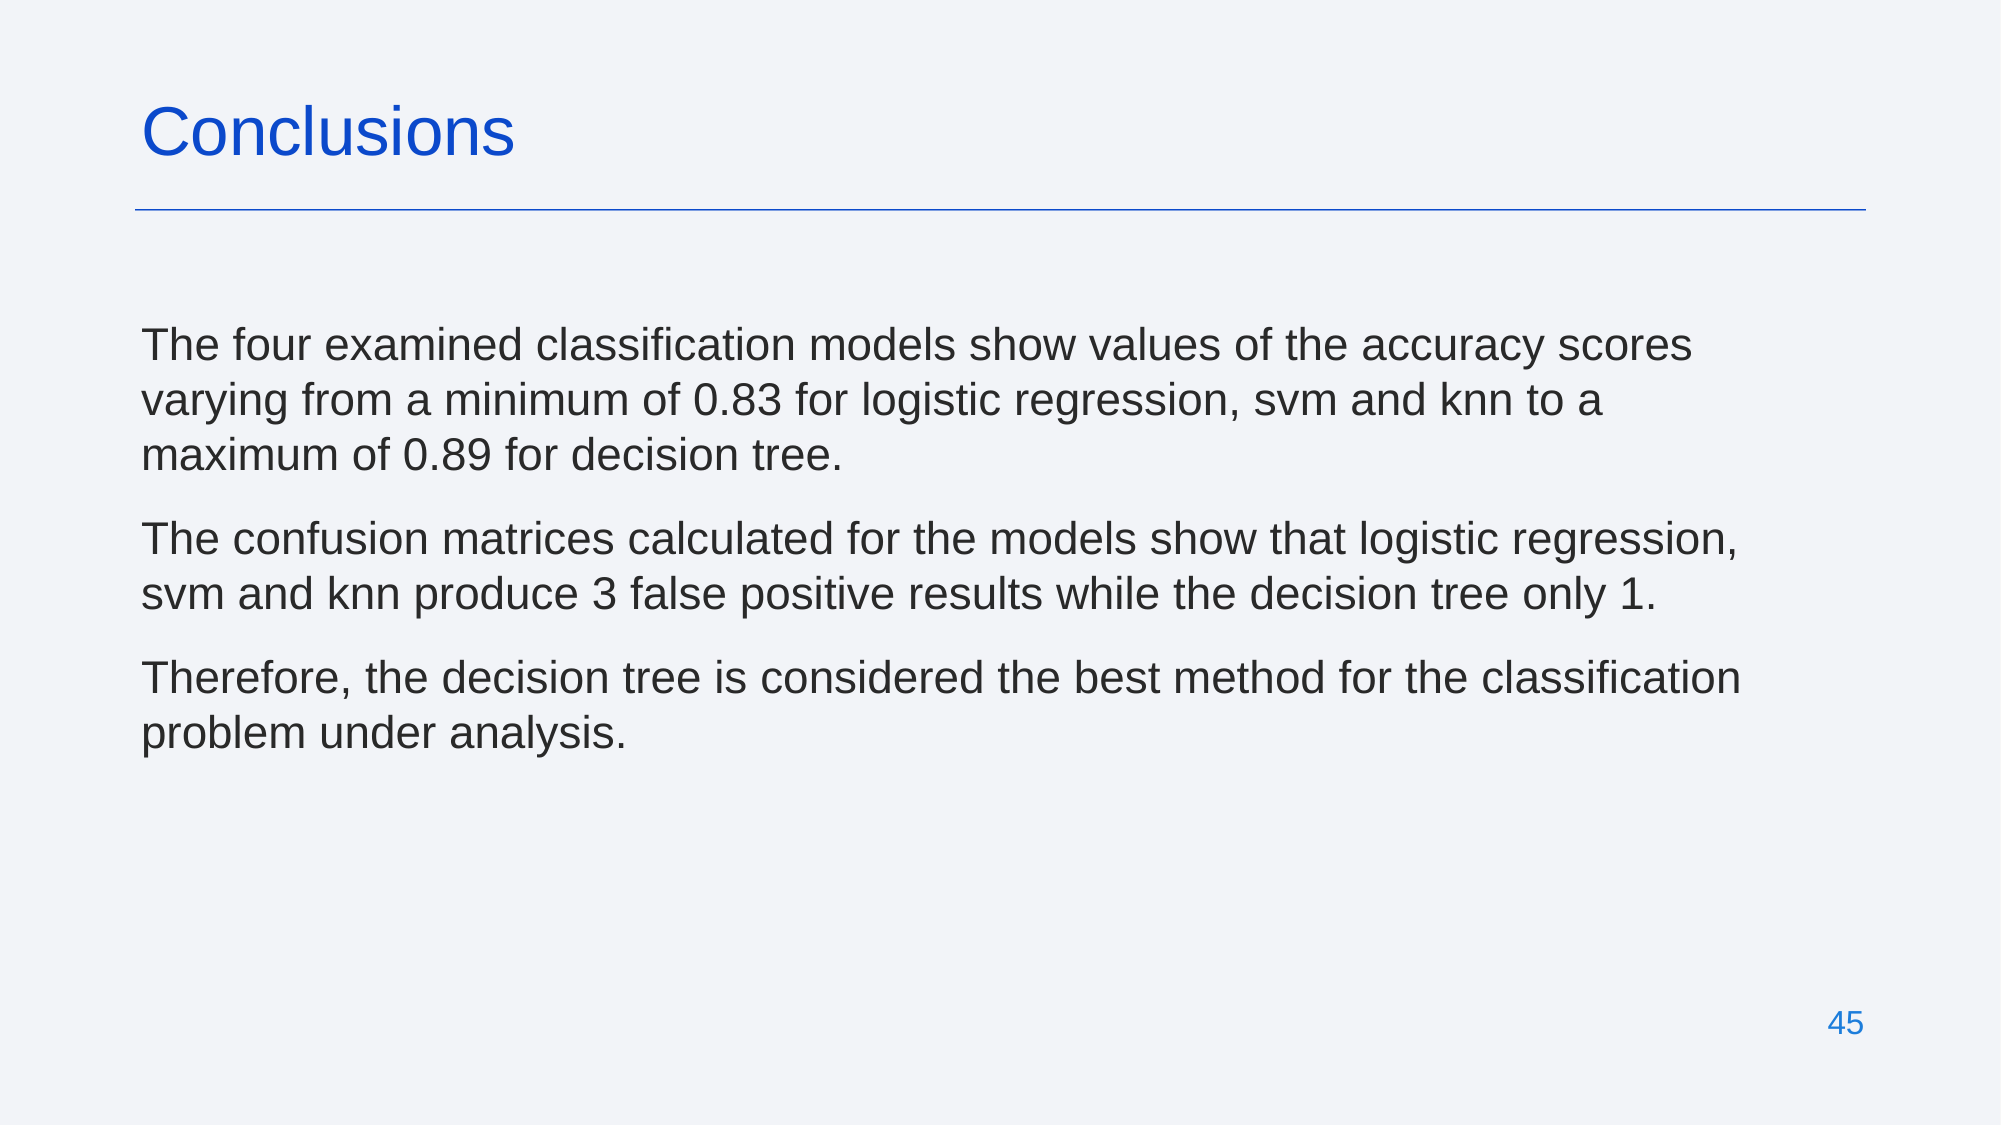

Conclusions
The four examined classification models show values of the accuracy scores varying from a minimum of 0.83 for logistic regression, svm and knn to a maximum of 0.89 for decision tree.
The confusion matrices calculated for the models show that logistic regression, svm and knn produce 3 false positive results while the decision tree only 1.
Therefore, the decision tree is considered the best method for the classification problem under analysis.
45